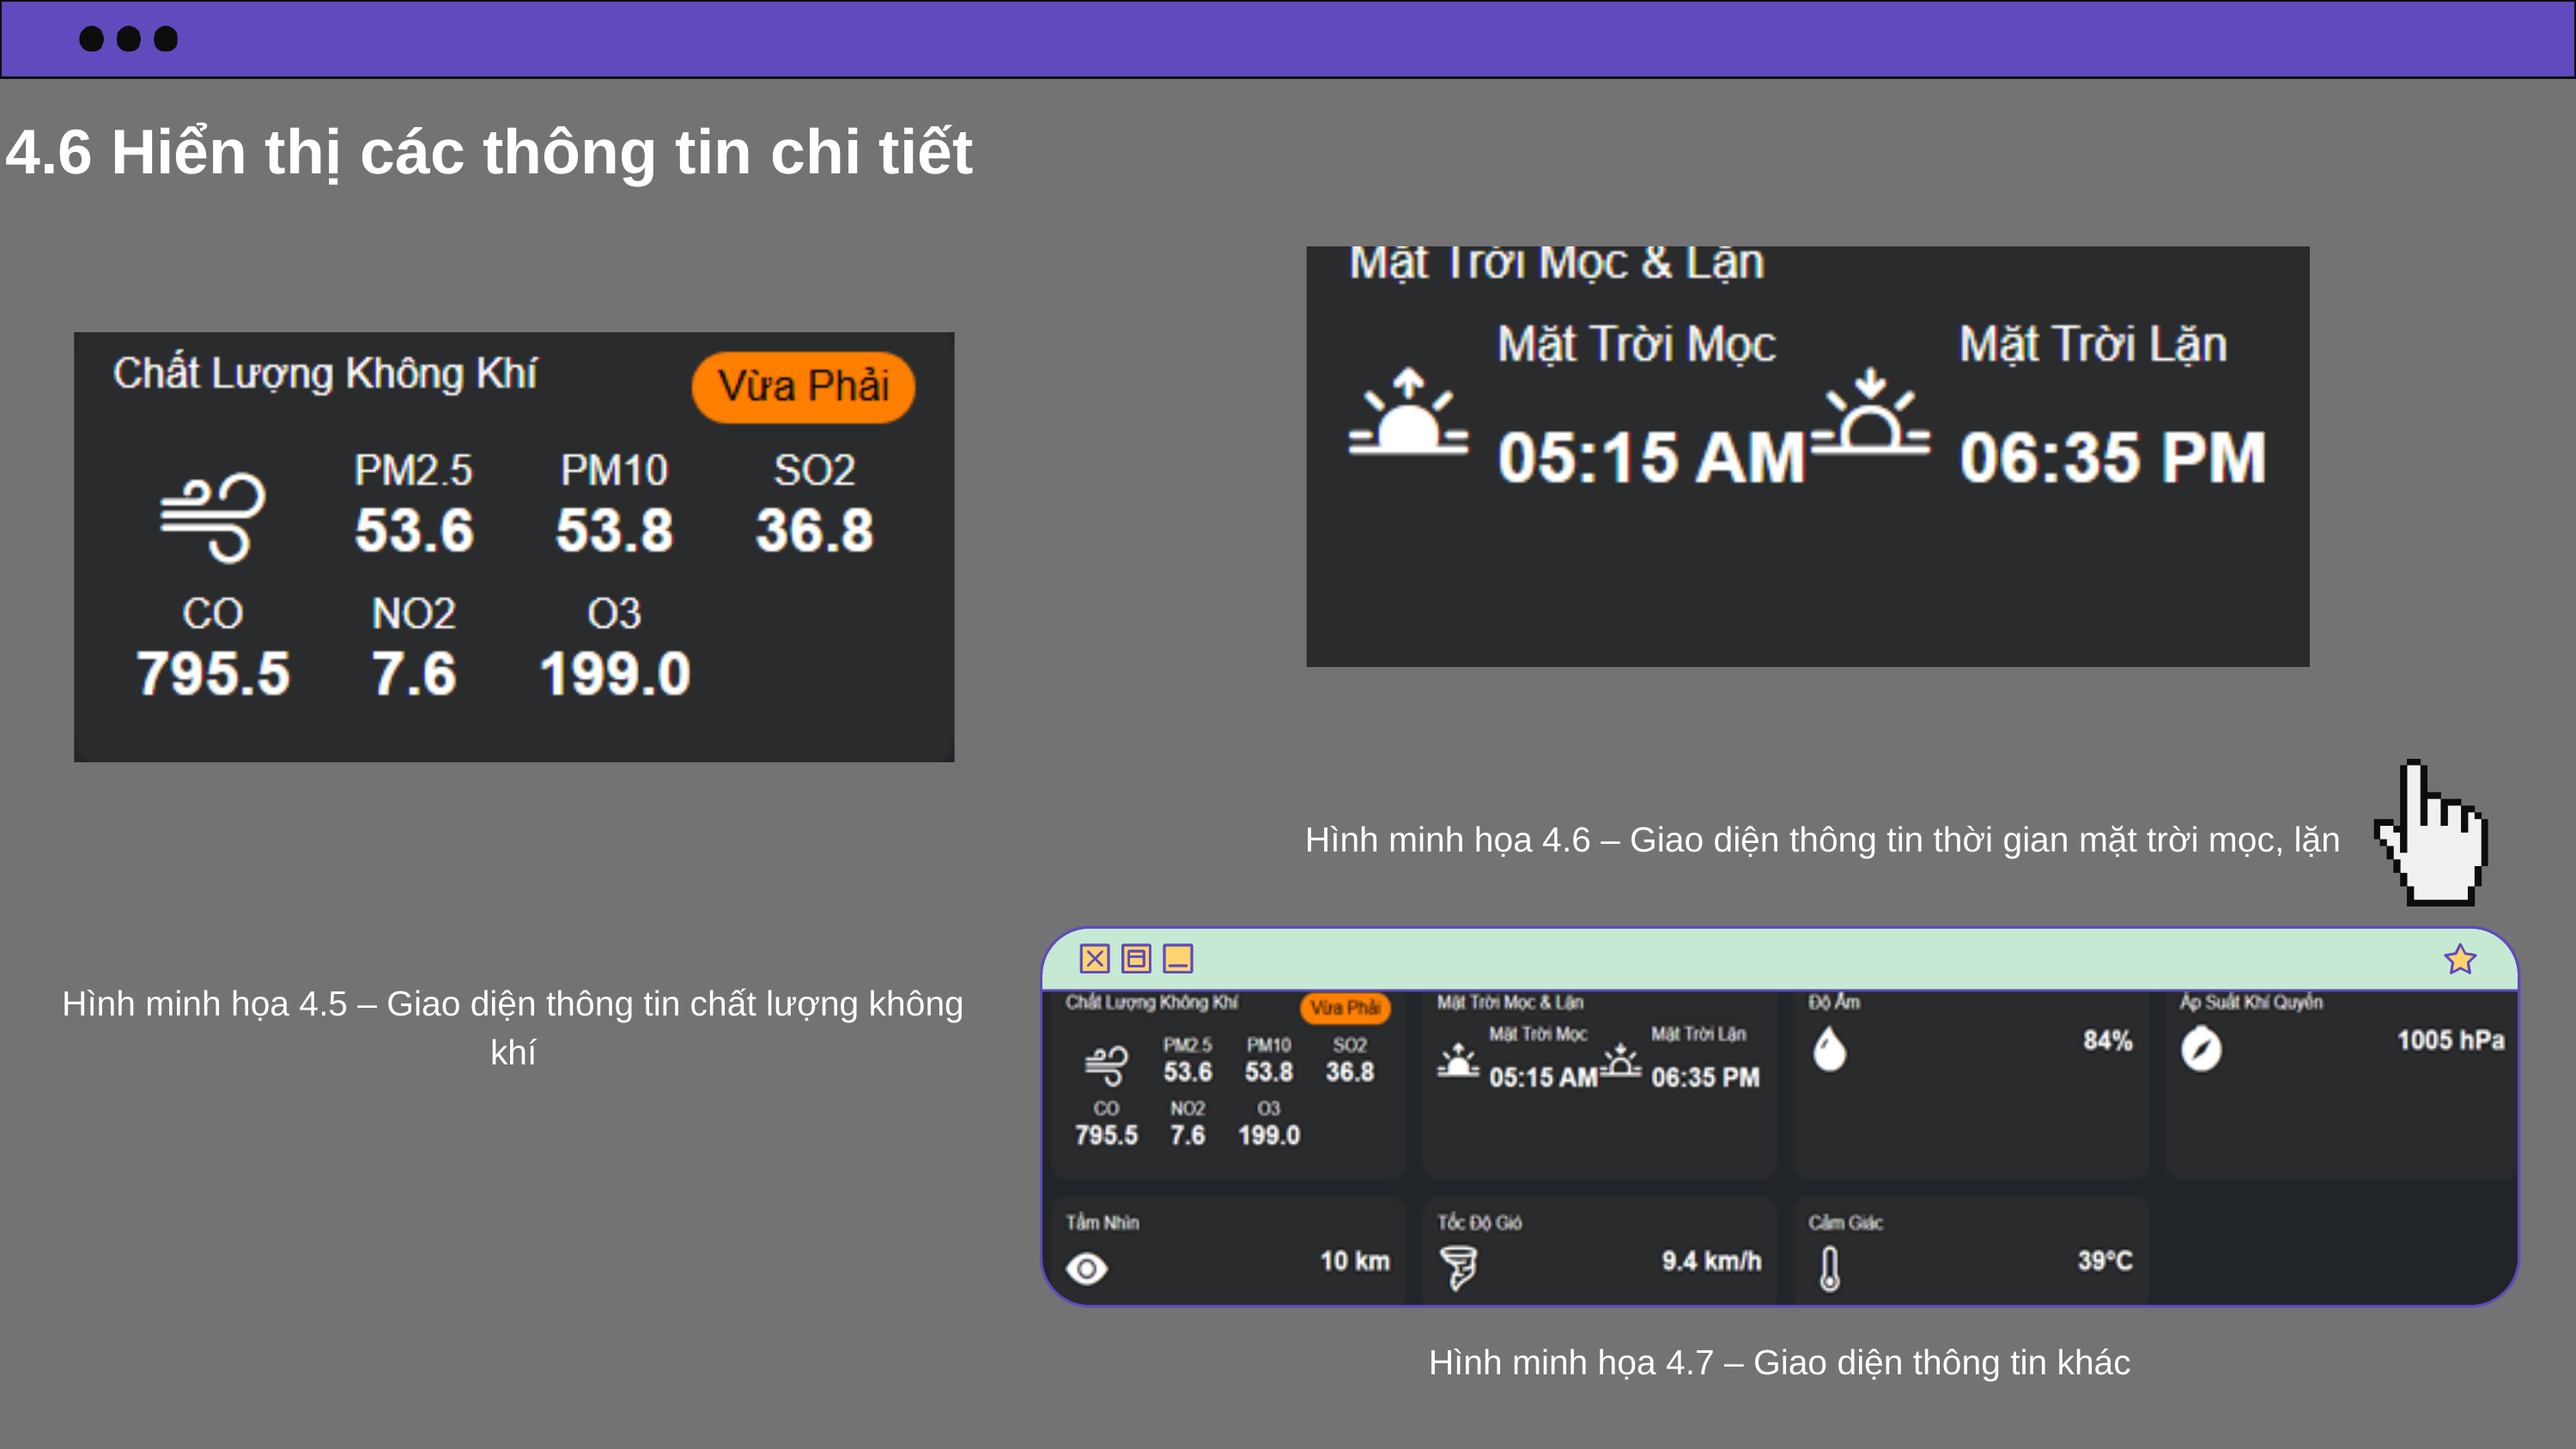

4.6 Hiển thị các thông tin chi tiết

Hình minh họa 4.6 – Giao diện thông tin thời gian mặt trời mọc, lặn

Hình minh họa 4.5 – Giao diện thông tin chất lượng không khí
Hình minh họa 4.7 – Giao diện thông tin khác